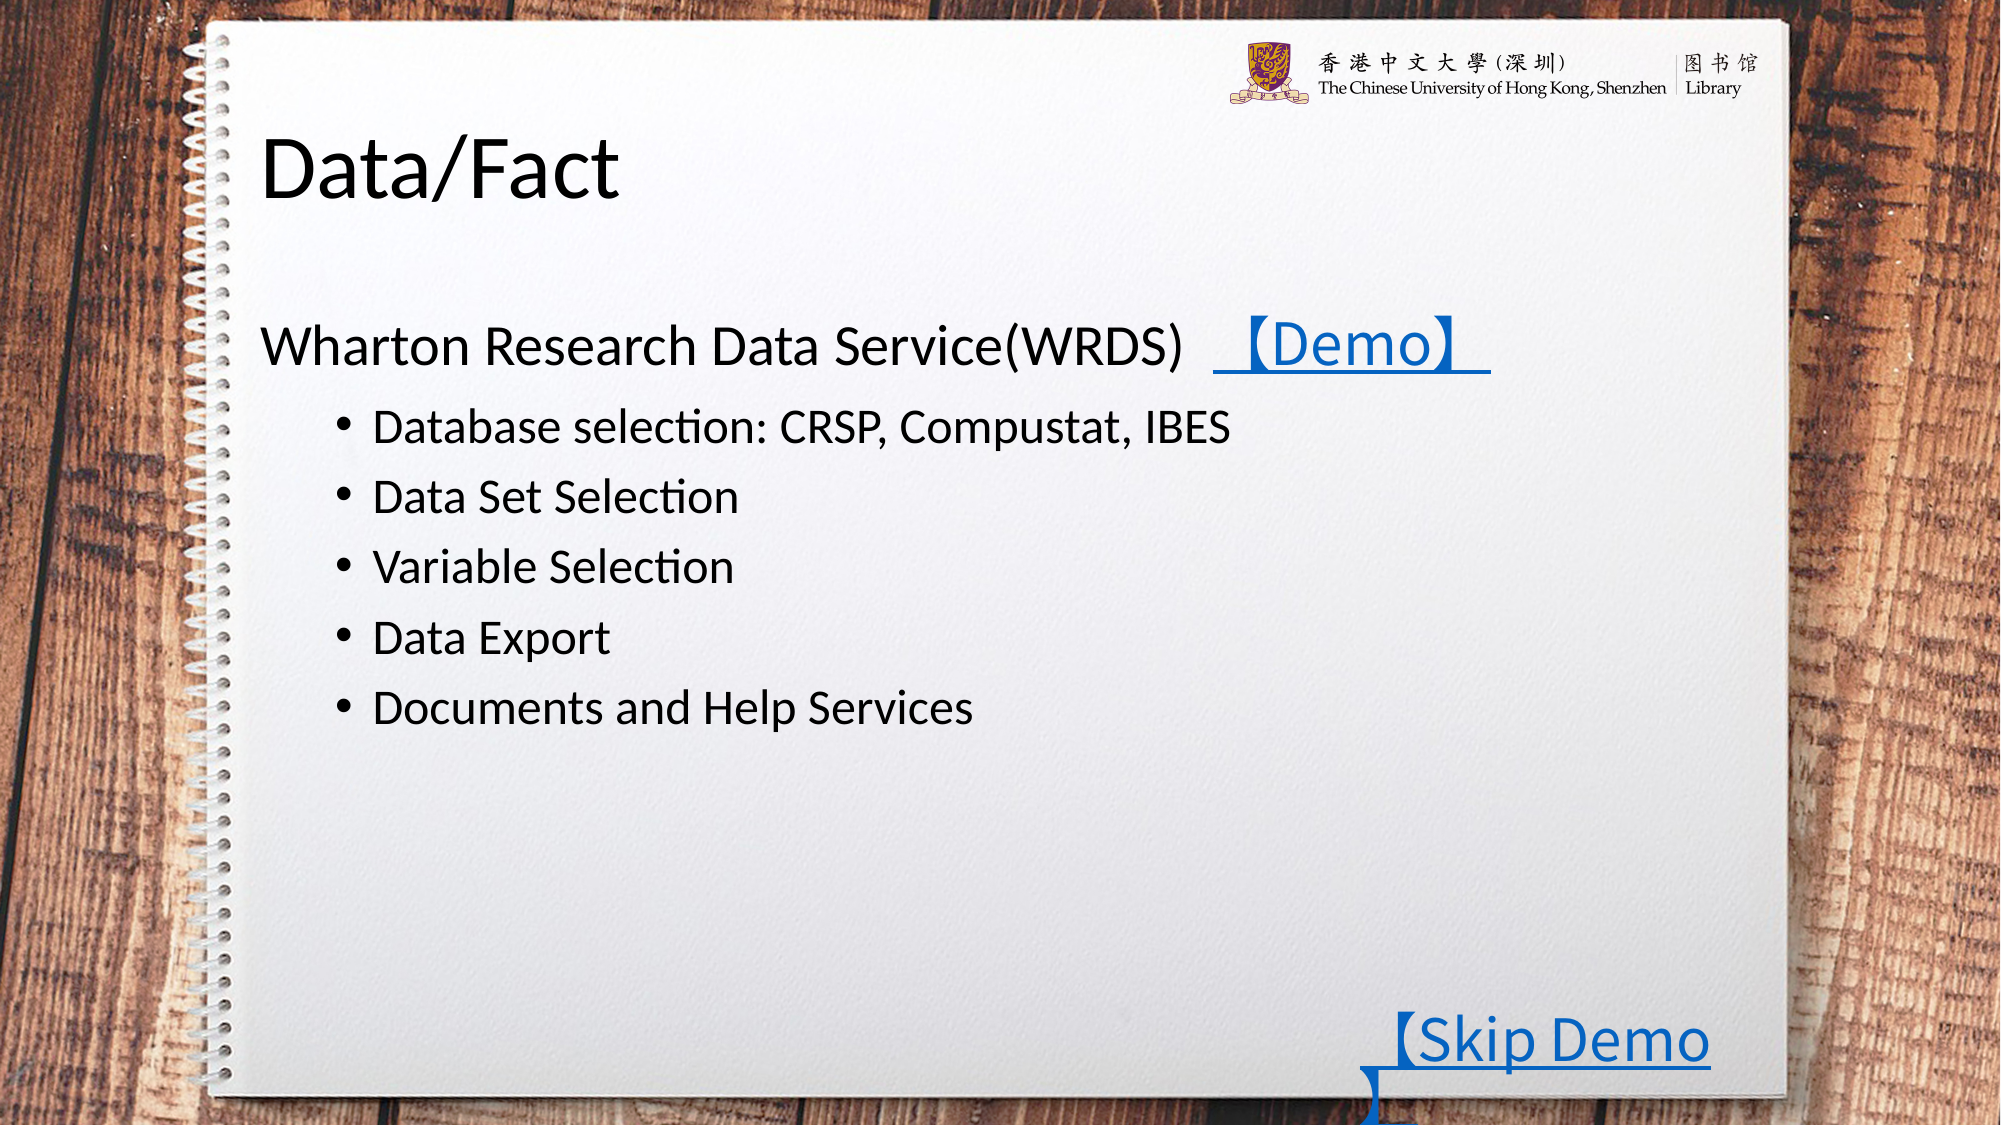

# Data/Fact
Wharton Research Data Service(WRDS) 【Demo】
Database selection: CRSP, Compustat, IBES
Data Set Selection
Variable Selection
Data Export
Documents and Help Services

【Skip Demo】